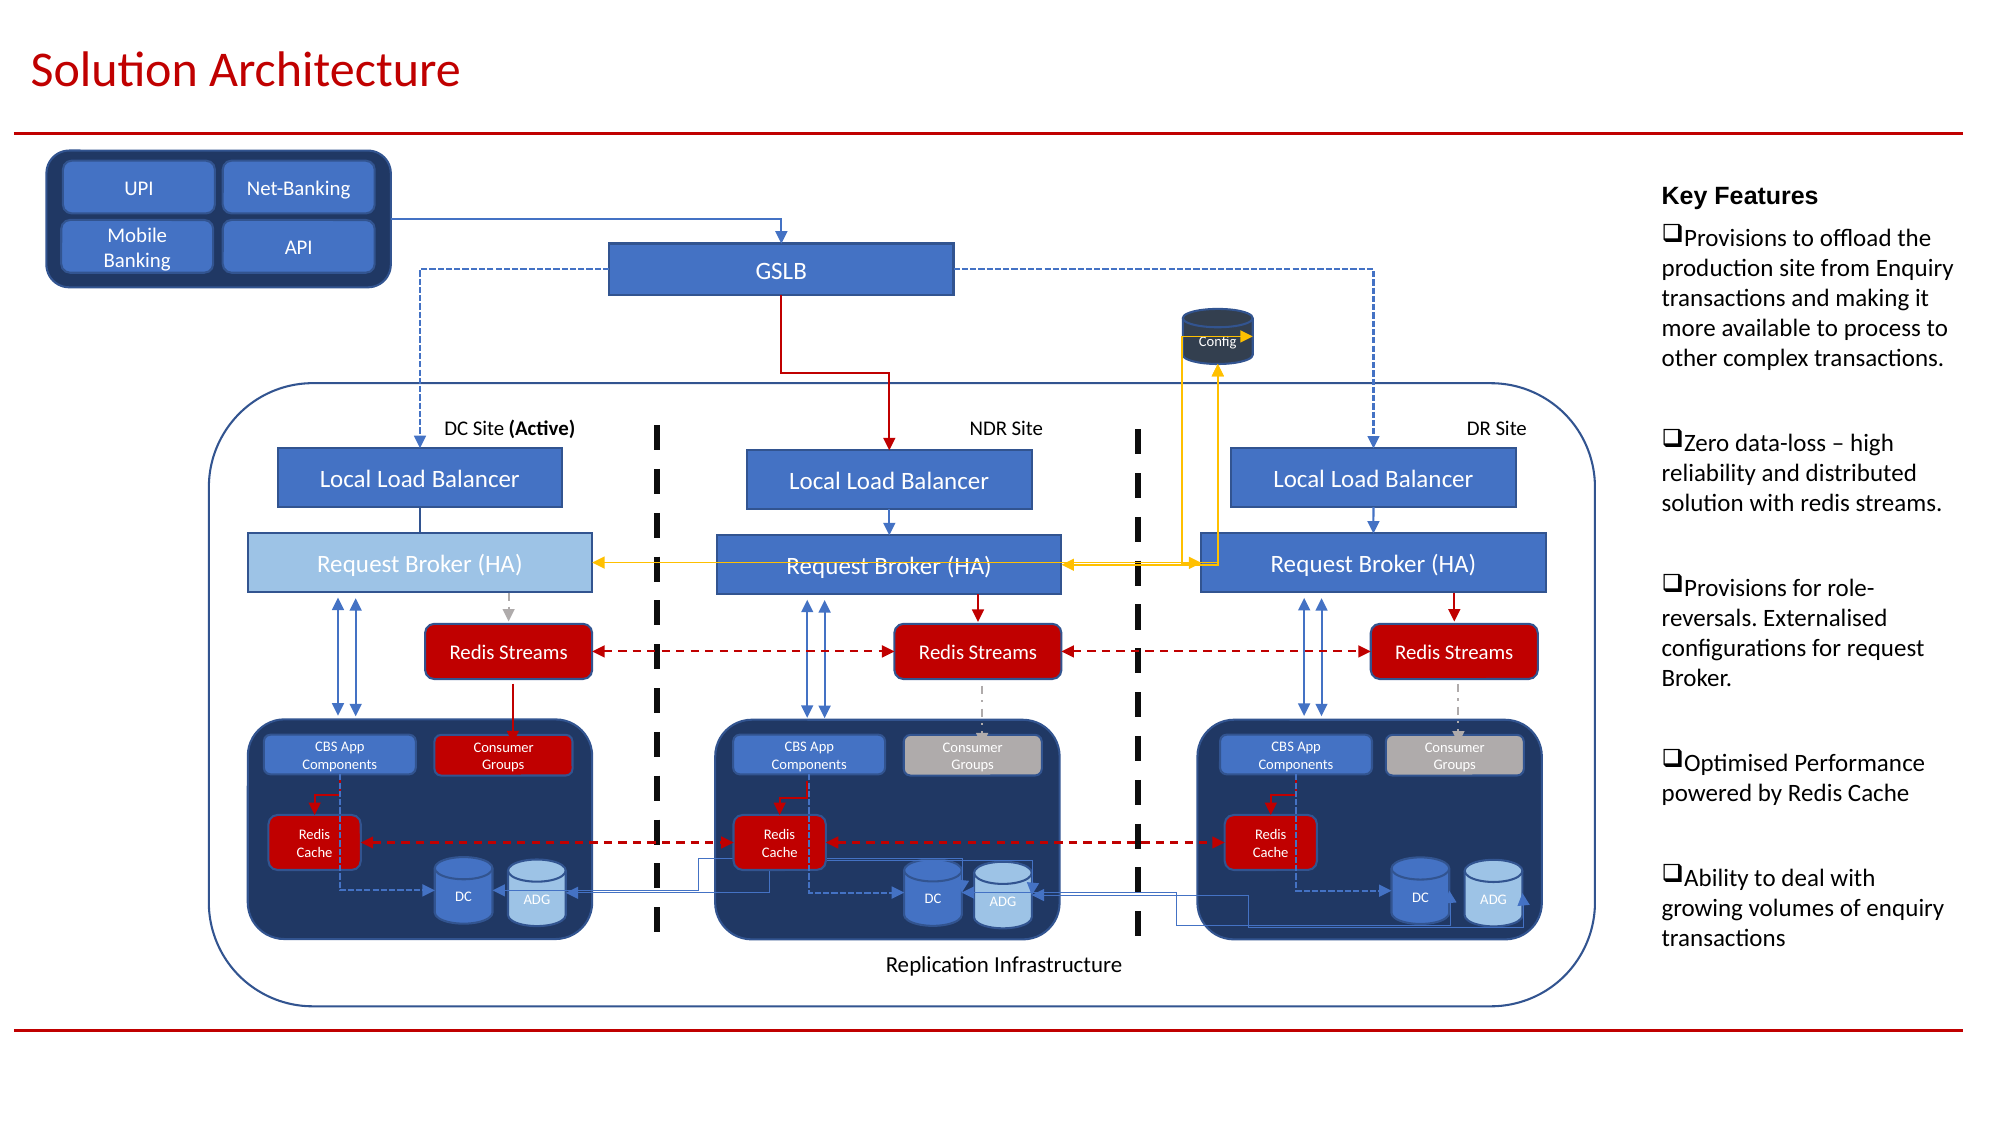

# Solution Architecture

UPI
Net-Banking
Key Features
Provisions to offload the production site from Enquiry transactions and making it more available to process to other complex transactions.

Zero data-loss – high reliability and distributed solution with redis streams.

Provisions for role-reversals. Externalised configurations for request Broker.

Optimised Performance powered by Redis Cache

Ability to deal with growing volumes of enquiry transactions

Mobile Banking
API
GSLB
Config

DC Site (Active)
NDR Site
DR Site
Local Load Balancer
Local Load Balancer
Local Load Balancer
Request Broker (HA)
Request Broker (HA)
Request Broker (HA)
Redis Streams
Redis Streams
Redis Streams

CBS App Components
CBS App Components
CBS App Components
Consumer
Groups
Consumer
Groups
Consumer
Groups
Redis Cache
Redis Cache
Redis Cache
DC
DC
DC
ADG
ADG
ADG
Replication Infrastructure